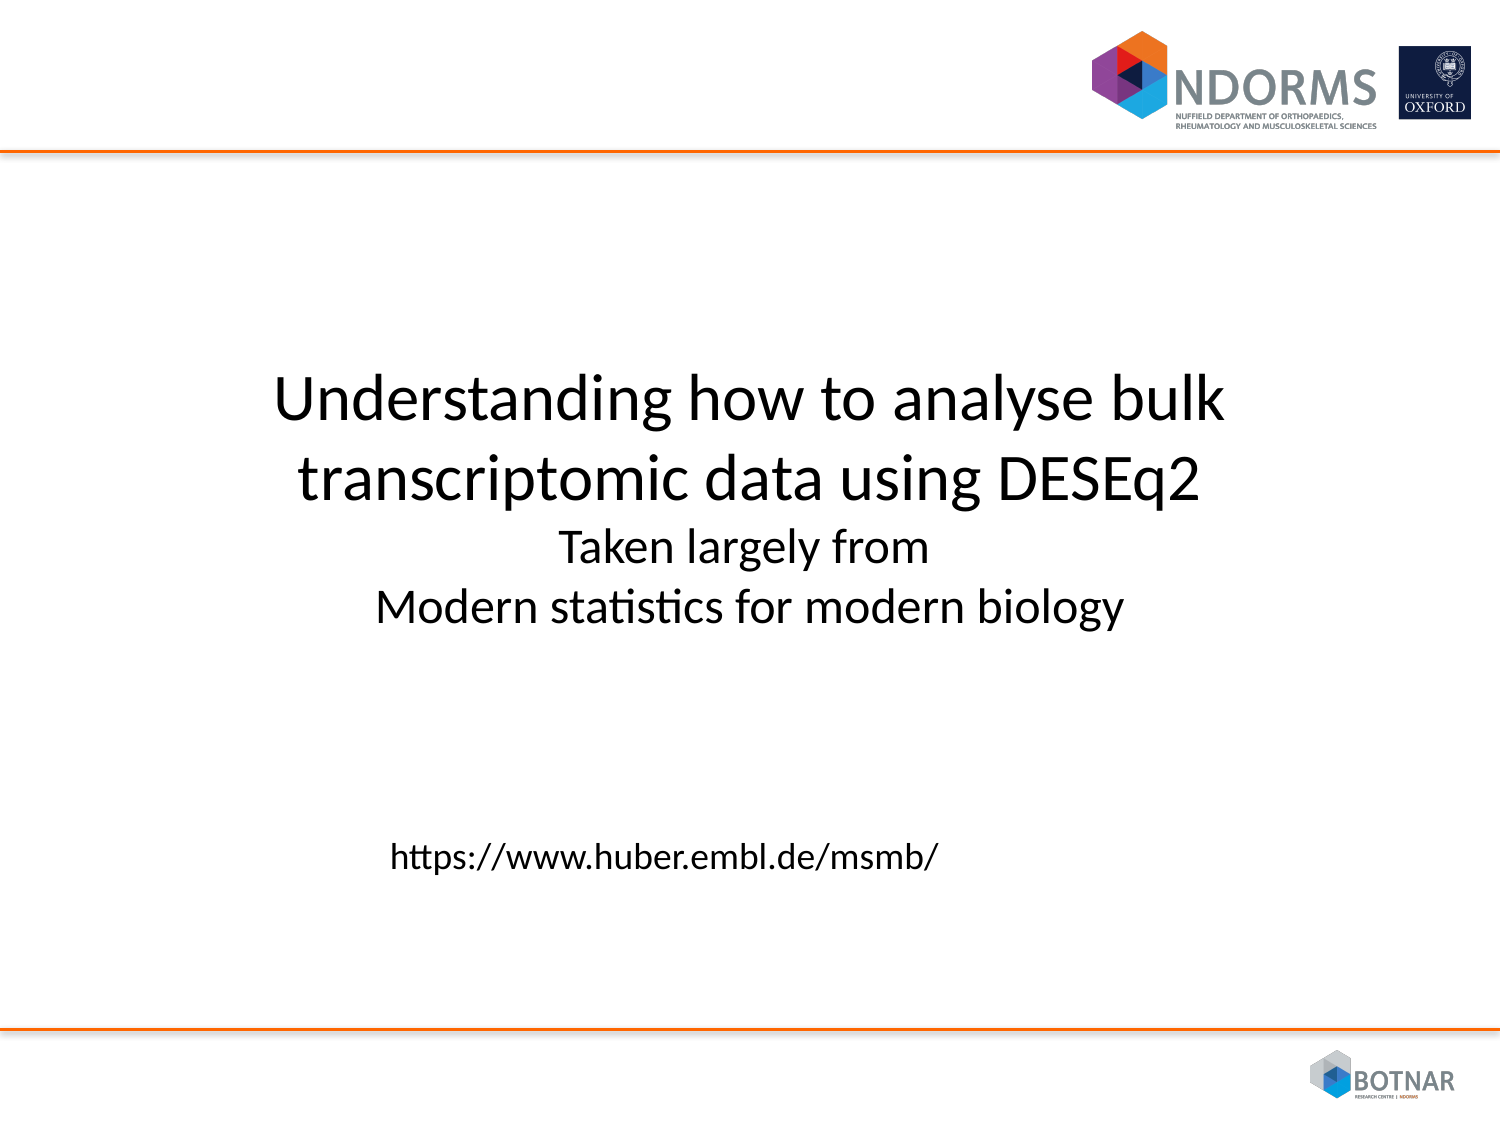

Understanding how to analyse bulk transcriptomic data using DESEq2
Taken largely from
Modern statistics for modern biology
https://www.huber.embl.de/msmb/